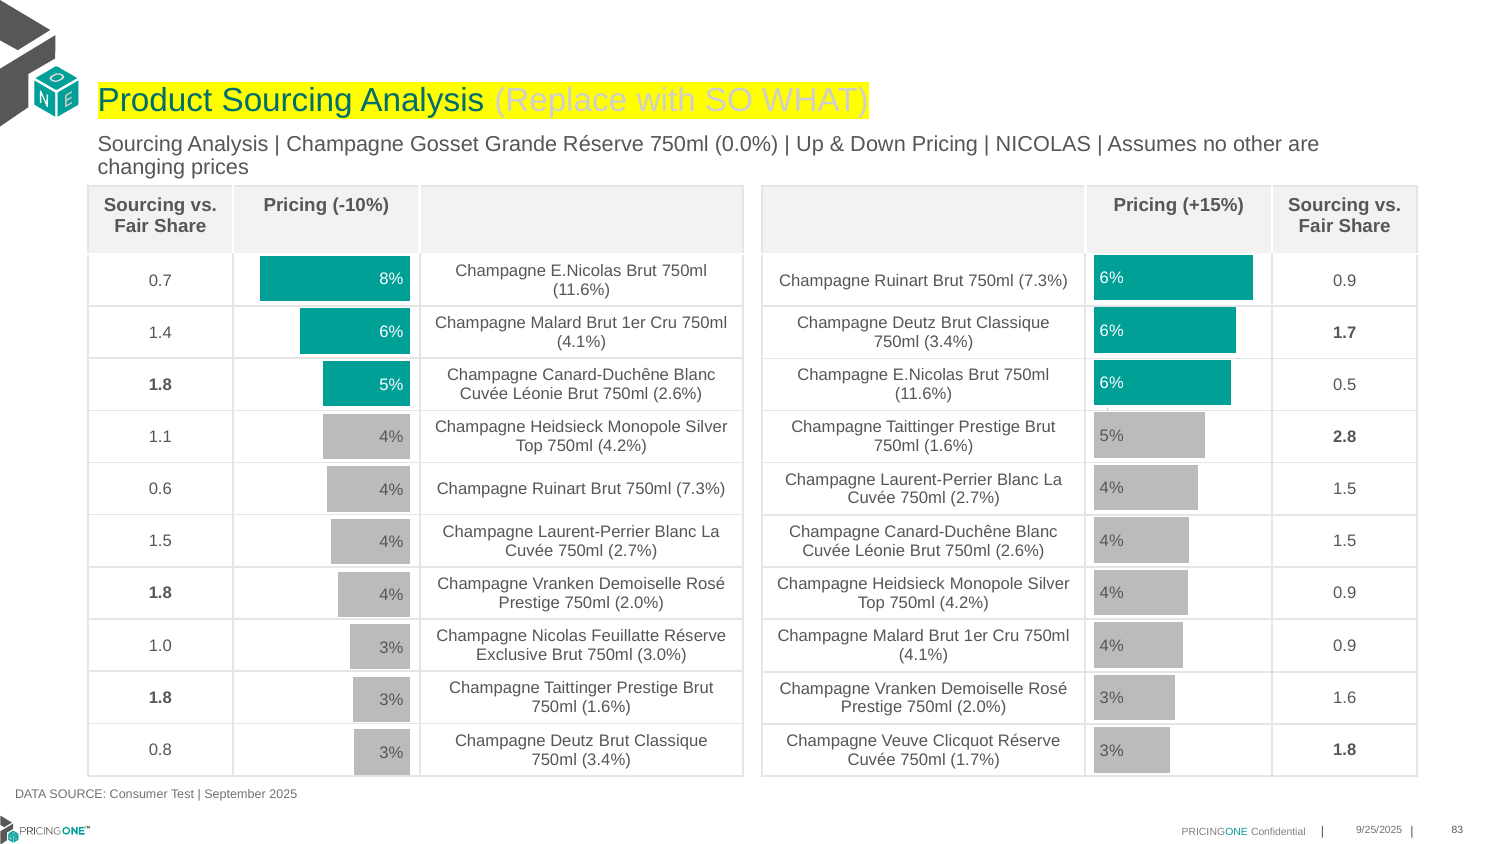

# Product Sourcing Analysis (Replace with SO WHAT)
Sourcing Analysis | Champagne Gosset Grande Réserve 750ml (0.0%) | Up & Down Pricing | NICOLAS | Assumes no other are changing prices
| Sourcing vs. Fair Share | Pricing (-10%) |  |
| --- | --- | --- |
| 0.7 |  | Champagne E.Nicolas Brut 750ml (11.6%) |
| 1.4 |  | Champagne Malard Brut 1er Cru 750ml (4.1%) |
| 1.8 |  | Champagne Canard-Duchêne Blanc Cuvée Léonie Brut 750ml (2.6%) |
| 1.1 |  | Champagne Heidsieck Monopole Silver Top 750ml (4.2%) |
| 0.6 |  | Champagne Ruinart Brut 750ml (7.3%) |
| 1.5 |  | Champagne Laurent-Perrier Blanc La Cuvée 750ml (2.7%) |
| 1.8 |  | Champagne Vranken Demoiselle Rosé Prestige 750ml (2.0%) |
| 1.0 |  | Champagne Nicolas Feuillatte Réserve Exclusive Brut 750ml (3.0%) |
| 1.8 |  | Champagne Taittinger Prestige Brut 750ml (1.6%) |
| 0.8 |  | Champagne Deutz Brut Classique 750ml (3.4%) |
|  | Pricing (+15%) | Sourcing vs. Fair Share |
| --- | --- | --- |
| Champagne Ruinart Brut 750ml (7.3%) |  | 0.9 |
| Champagne Deutz Brut Classique 750ml (3.4%) |  | 1.7 |
| Champagne E.Nicolas Brut 750ml (11.6%) |  | 0.5 |
| Champagne Taittinger Prestige Brut 750ml (1.6%) |  | 2.8 |
| Champagne Laurent-Perrier Blanc La Cuvée 750ml (2.7%) |  | 1.5 |
| Champagne Canard-Duchêne Blanc Cuvée Léonie Brut 750ml (2.6%) |  | 1.5 |
| Champagne Heidsieck Monopole Silver Top 750ml (4.2%) |  | 0.9 |
| Champagne Malard Brut 1er Cru 750ml (4.1%) |  | 0.9 |
| Champagne Vranken Demoiselle Rosé Prestige 750ml (2.0%) |  | 1.6 |
| Champagne Veuve Clicquot Réserve Cuvée 750ml (1.7%) |  | 1.8 |

### Chart

| Category | Champagne Gosset Grande Réserve 750ml (0.0%) |
|---|---|
| Champagne Ruinart Brut 750ml (7.3%) | 0.06454405434230202 |
| Champagne Deutz Brut Classique 750ml (3.4%) | 0.05774497377032912 |
| Champagne E.Nicolas Brut 750ml (11.6%) | 0.05553120228230414 |
| Champagne Taittinger Prestige Brut 750ml (1.6%) | 0.04514649630829501 |
| Champagne Laurent-Perrier Blanc La Cuvée 750ml (2.7%) | 0.04226990928850504 |
| Champagne Canard-Duchêne Blanc Cuvée Léonie Brut 750ml (2.6%) | 0.03865917204115229 |
| Champagne Heidsieck Monopole Silver Top 750ml (4.2%) | 0.038009872437843054 |
| Champagne Malard Brut 1er Cru 750ml (4.1%) | 0.03597831317212401 |
| Champagne Vranken Demoiselle Rosé Prestige 750ml (2.0%) | 0.0327998906448731 |
| Champagne Veuve Clicquot Réserve Cuvée 750ml (1.7%) | 0.030824141329664448 |

### Chart

| Category | Champagne Gosset Grande Réserve 750ml (0.0%) |
|---|---|
| Champagne E.Nicolas Brut 750ml (11.6%) | 0.07705072900301842 |
| Champagne Malard Brut 1er Cru 750ml (4.1%) | 0.05644587851119362 |
| Champagne Canard-Duchêne Blanc Cuvée Léonie Brut 750ml (2.6%) | 0.04501196025394306 |
| Champagne Heidsieck Monopole Silver Top 750ml (4.2%) | 0.04455789928241977 |
| Champagne Ruinart Brut 750ml (7.3%) | 0.042806754066796286 |
| Champagne Laurent-Perrier Blanc La Cuvée 750ml (2.7%) | 0.04078208154136725 |
| Champagne Vranken Demoiselle Rosé Prestige 750ml (2.0%) | 0.03721304990557425 |
| Champagne Nicolas Feuillatte Réserve Exclusive Brut 750ml (3.0%) | 0.031052657054096156 |
| Champagne Taittinger Prestige Brut 750ml (1.6%) | 0.029547124867189054 |
| Champagne Deutz Brut Classique 750ml (3.4%) | 0.029013803965045437 |
DATA SOURCE: Consumer Test | September 2025

9/25/2025
83